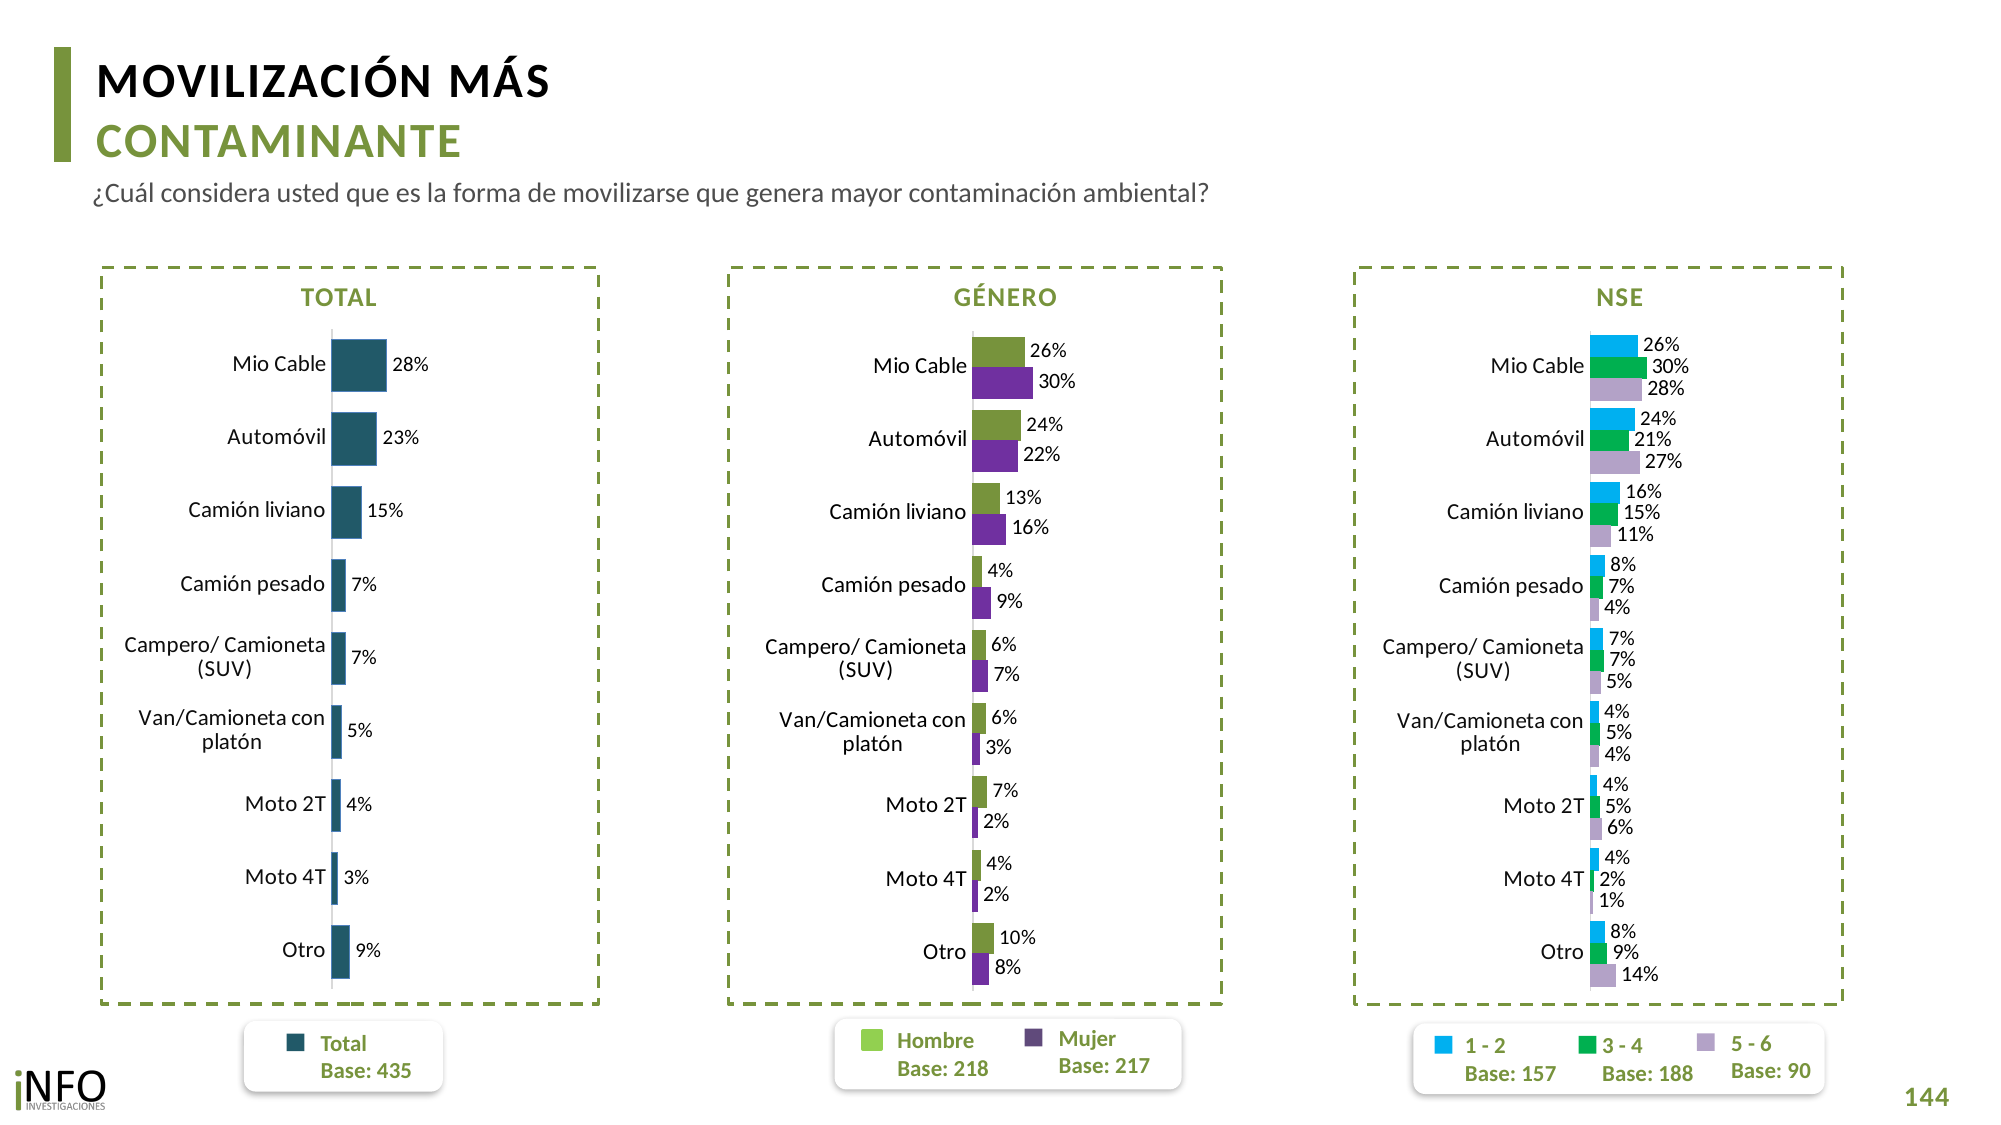

MOVILIZACIÓN MÁS
CONTAMINANTE

¿Cuál considera usted que es la forma de movilizarse que genera mayor contaminación ambiental?

TOTAL
GÉNERO
NSE

### Chart

| Category | Total |
|---|---|
| Mio Cable | 0.2778697386724086 |
| Automóvil | 0.22862518579544866 |
| Camión liviano | 0.14822918460314588 |
| Camión pesado | 0.06803221686416216 |
| Campero/ Camioneta (SUV) | 0.06790231094618353 |
| Van/Camioneta con platón | 0.04685027804862224 |
| Moto 2T | 0.04354396027357945 |
| Moto 4T | 0.029380022907037784 |
| Otro | 0.0895671018894076 |

### Chart

| Category | Hombre | Mujer |
|---|---|---|
| Mio Cable | 0.2551298821473646 | 0.2970341706004709 |
| Automóvil | 0.23770522296454538 | 0.22097281762682278 |
| Camión liviano | 0.1302252586036984 | 0.16340232405872118 |
| Camión pesado | 0.04388271615362209 | 0.08838465233155757 |
| Campero/ Camioneta (SUV) | 0.061076584278209924 | 0.07365481751736037 |
| Van/Camioneta con platón | 0.06285777656119938 | 0.03335966454167527 |
| Moto 2T | 0.06955665507143977 | 0.021621283753173532 |
| Moto 4T | 0.03837150727819876 | 0.02180228423601556 |
| Otro | 0.10119439694172142 | 0.07976798533420373 |

### Chart

| Category | 1 - 2 | 3 - 4 | 5 - 6 |
|---|---|---|---|
| Mio Cable | 0.25589094247031935 | 0.30337751930694024 | 0.27784385861866734 |
| Automóvil | 0.23826918216029203 | 0.20629104220086372 | 0.2651001195371823 |
| Camión liviano | 0.1593330255503246 | 0.14677093252838141 | 0.11084013288184238 |
| Camión pesado | 0.0770042069057421 | 0.06542992168336628 | 0.04248197630433246 |
| Campero/ Camioneta (SUV) | 0.06867763164692793 | 0.07146862198406505 | 0.05328686916282974 |
| Van/Camioneta con platón | 0.04264359170696738 | 0.052373645670849366 | 0.044746718047294666 |
| Moto 2T | 0.035896039335283084 | 0.04764718212650746 | 0.05915457332507632 |
| Moto 4T | 0.04493113854040739 | 0.01701331507600585 | 0.010804892858497277 |
| Otro | 0.07735424168373559 | 0.0896278194230185 | 0.13574085926427715 |
Mujer
Base: 217

Hombre
Base: 218

5 - 6
Base: 90

1 - 2
Base: 157
3 - 4
Base: 188

Total
Base: 435

144